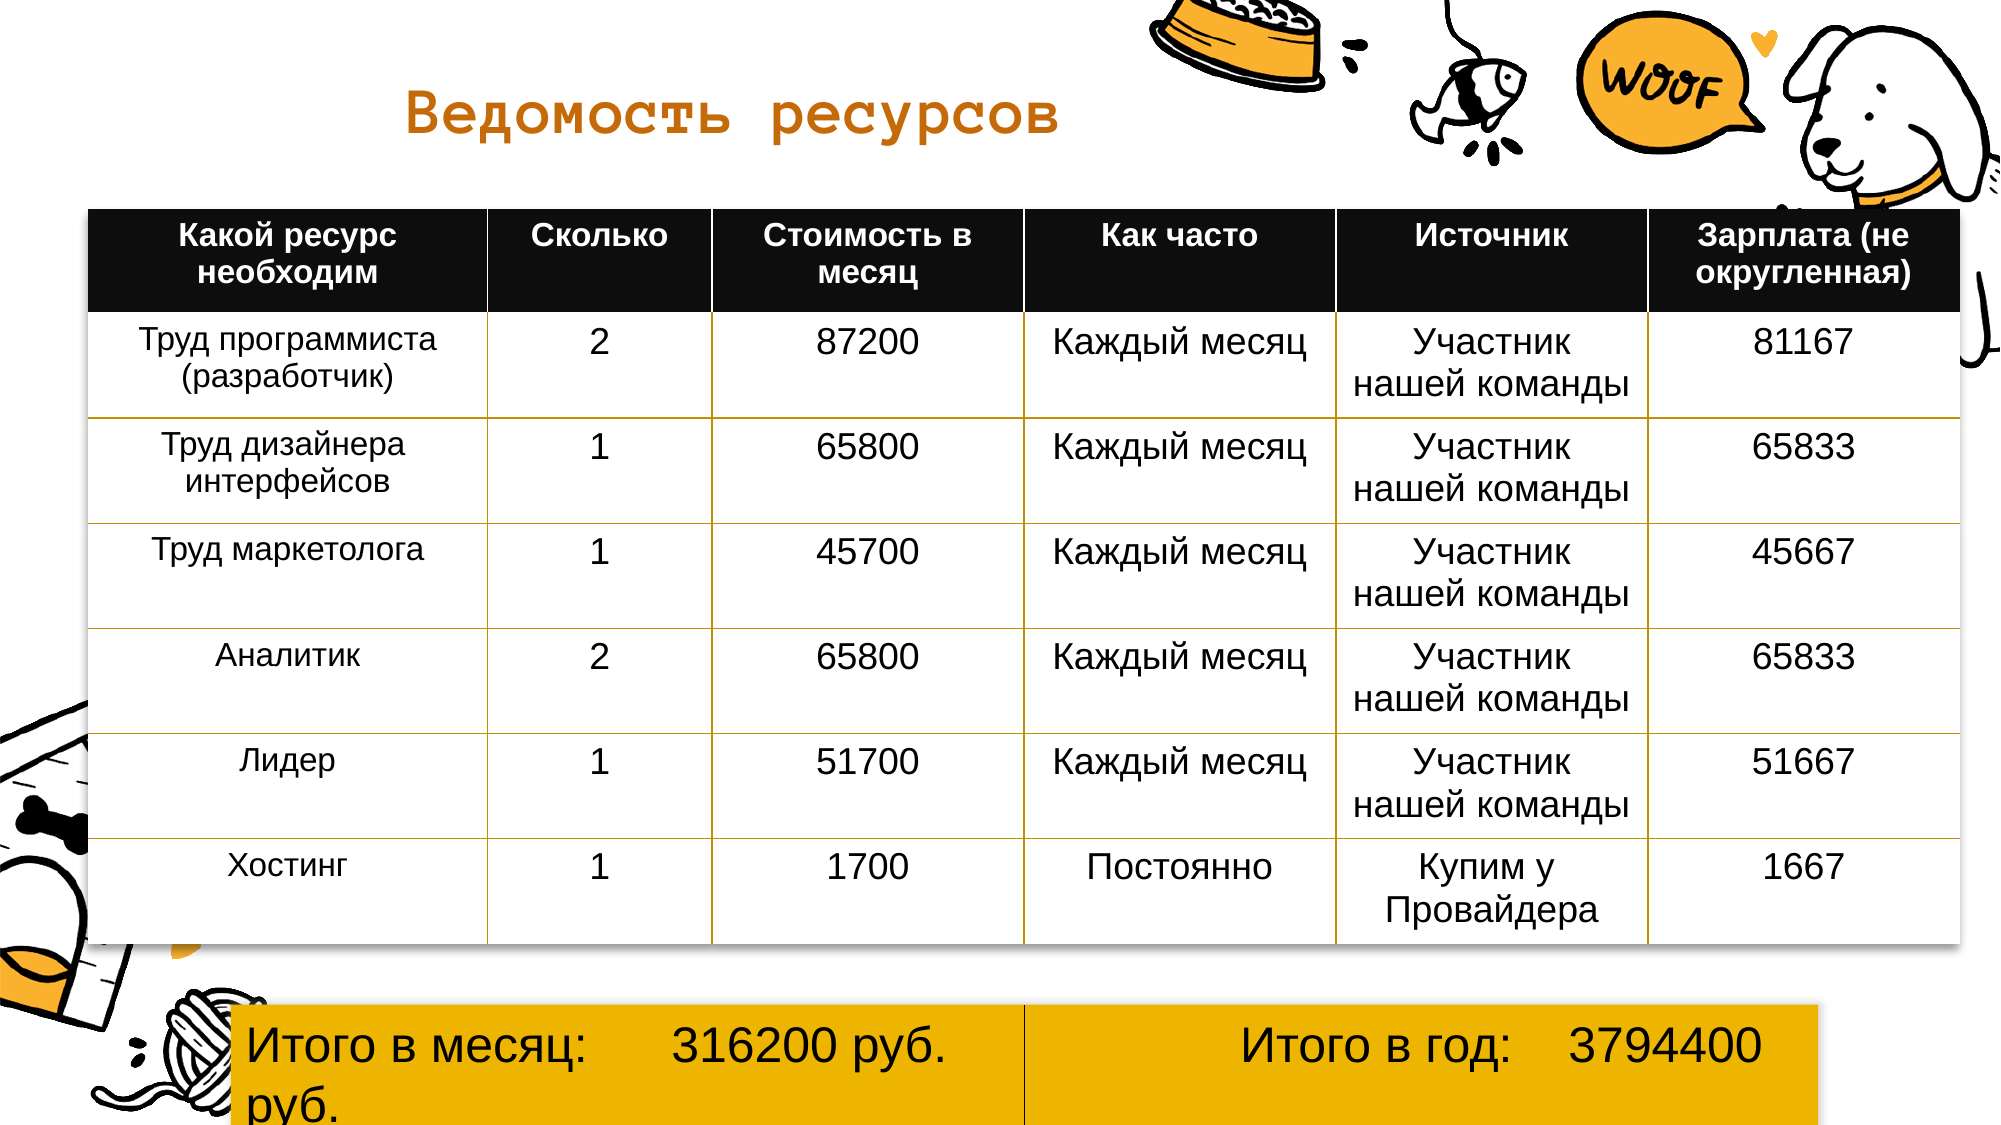

Ведомость ресурсов
| Какой ресурс необходим | Сколько | Стоимость в месяц | Как часто | Источник | Зарплата (не округленная) |
| --- | --- | --- | --- | --- | --- |
| Труд программиста (разработчик) | 2 | 87200 | Каждый месяц | Участник нашей команды | 81167 |
| Труд дизайнера интерфейсов | 1 | 65800 | Каждый месяц | Участник нашей команды | 65833 |
| Труд маркетолога | 1 | 45700 | Каждый месяц | Участник нашей команды | 45667 |
| Аналитик | 2 | 65800 | Каждый месяц | Участник нашей команды | 65833 |
| Лидер | 1 | 51700 | Каждый месяц | Участник нашей команды | 51667 |
| Хостинг | 1 | 1700 | Постоянно | Купим у Провайдера | 1667 |
Итого в месяц:      316200 руб.                     Итого в год:    3794400 руб.